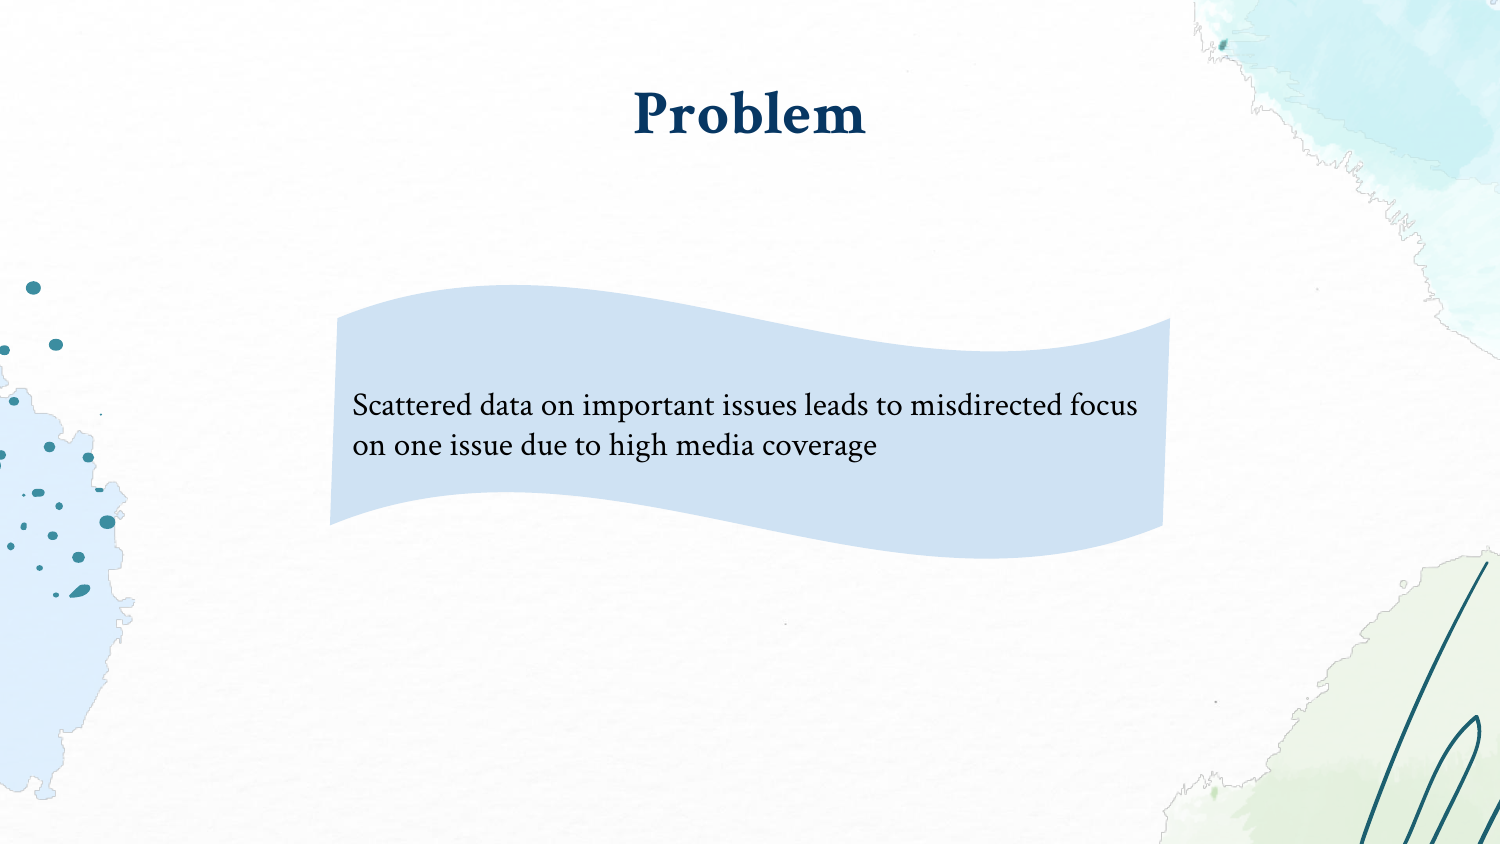

# Problem
Scattered data on important issues leads to misdirected focus on one issue due to high media coverage